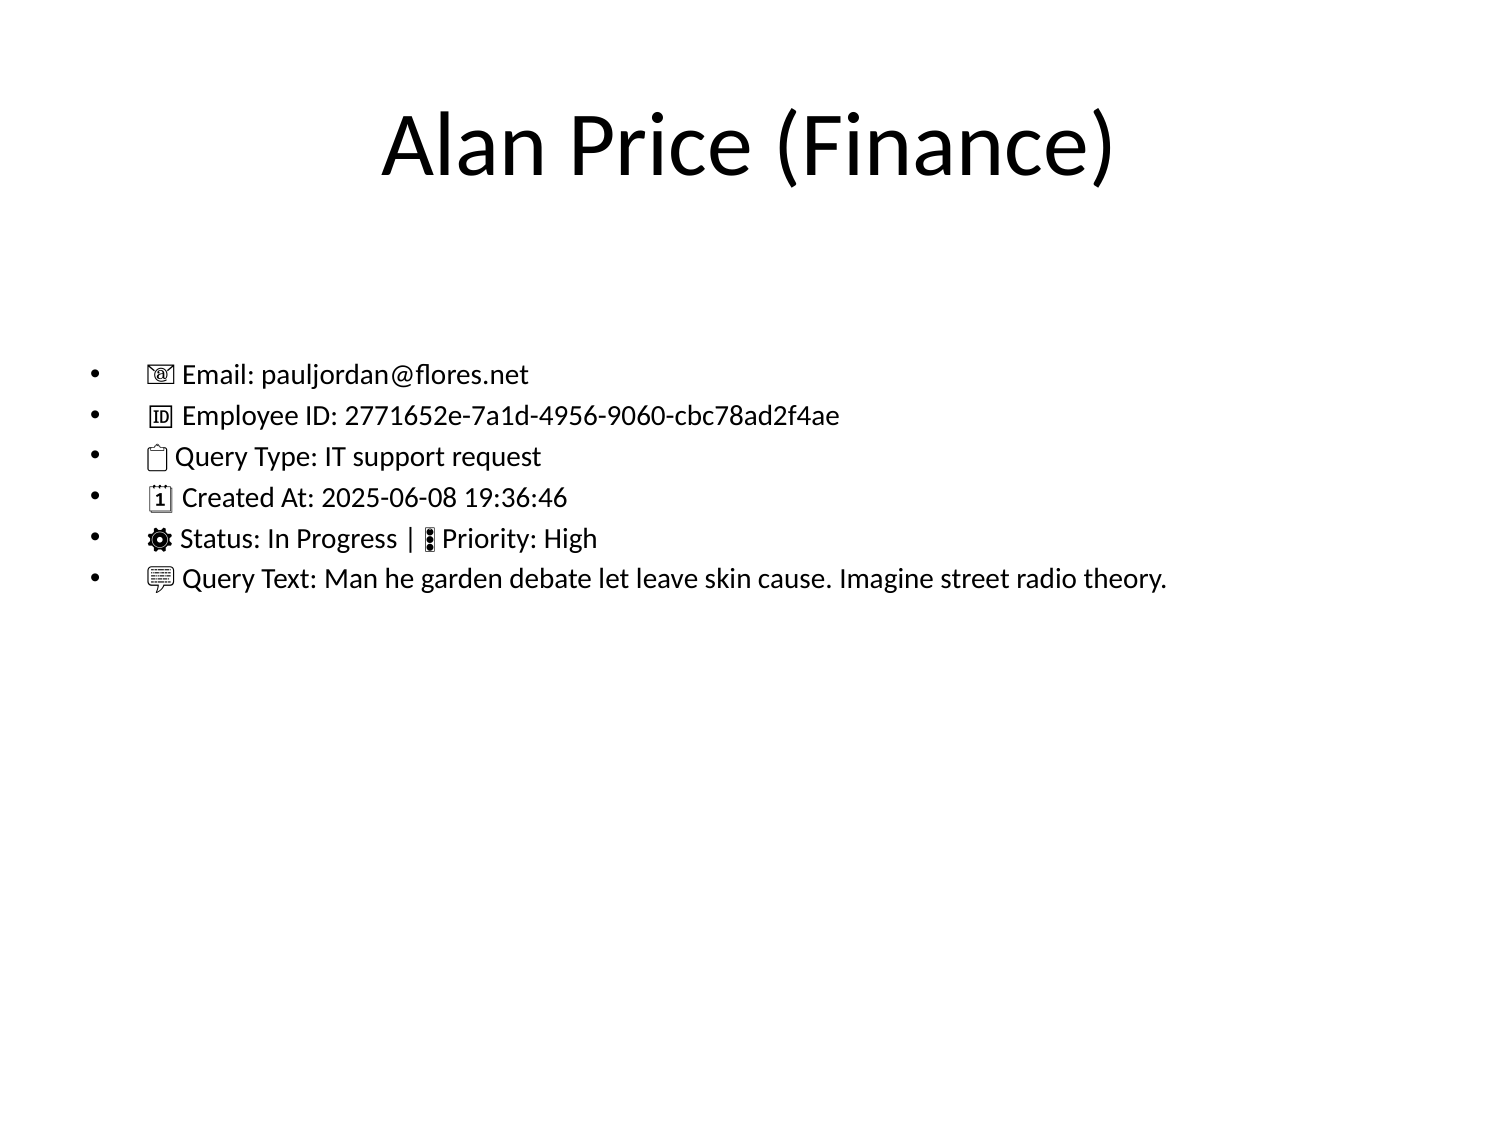

# Alan Price (Finance)

📧 Email: pauljordan@flores.net
🆔 Employee ID: 2771652e-7a1d-4956-9060-cbc78ad2f4ae
📋 Query Type: IT support request
🗓 Created At: 2025-06-08 19:36:46
⚙ Status: In Progress | 🚦 Priority: High
💬 Query Text: Man he garden debate let leave skin cause. Imagine street radio theory.